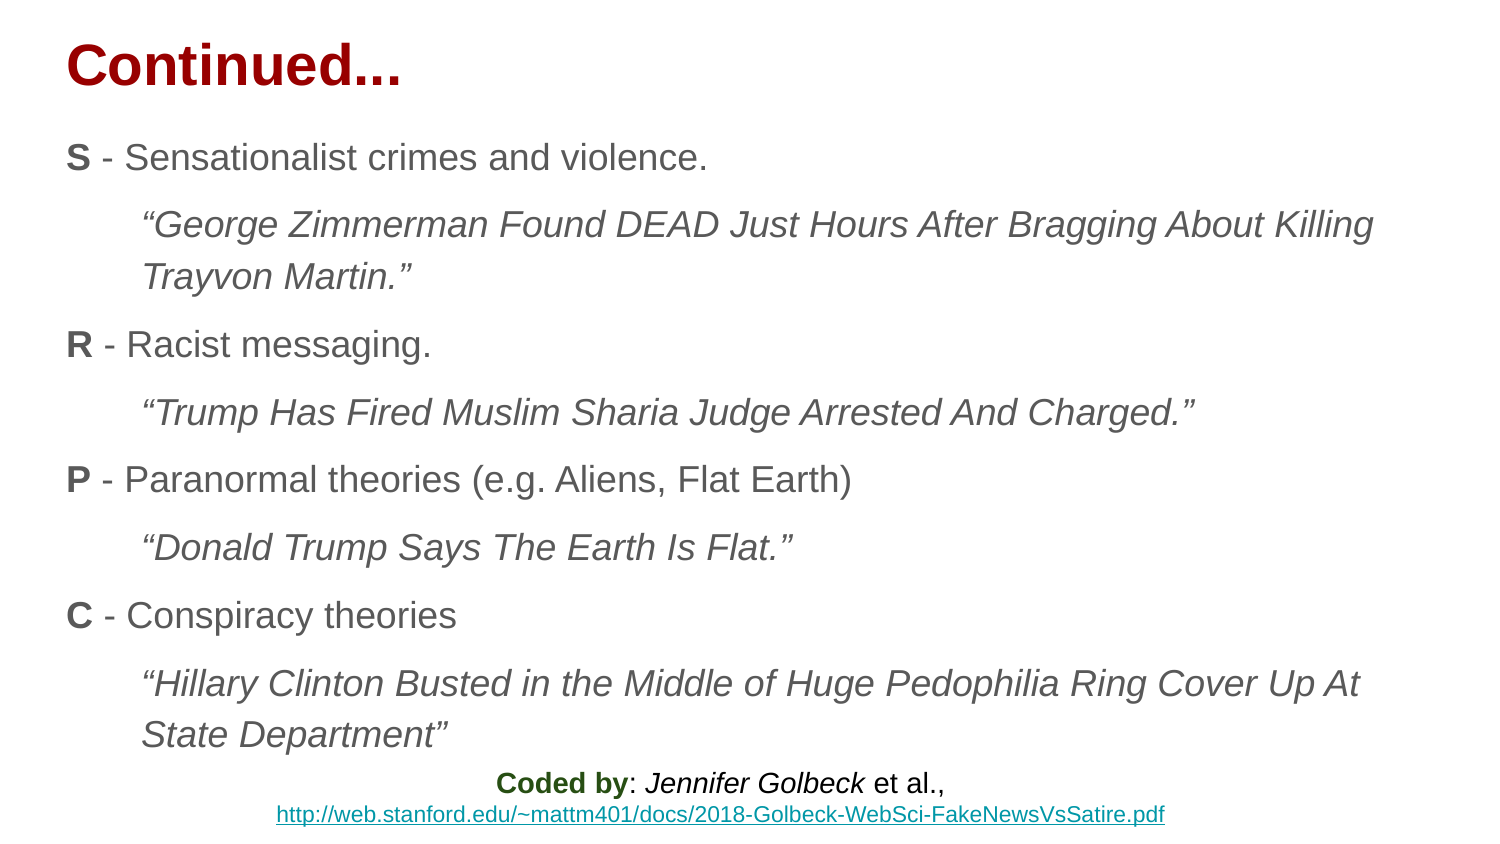

# Continued...
S - Sensationalist crimes and violence.
“George Zimmerman Found DEAD Just Hours After Bragging About Killing Trayvon Martin.”
R - Racist messaging.
“Trump Has Fired Muslim Sharia Judge Arrested And Charged.”
P - Paranormal theories (e.g. Aliens, Flat Earth)
“Donald Trump Says The Earth Is Flat.”
C - Conspiracy theories
“Hillary Clinton Busted in the Middle of Huge Pedophilia Ring Cover Up At State Department”
Coded by: Jennifer Golbeck et al.,
http://web.stanford.edu/~mattm401/docs/2018-Golbeck-WebSci-FakeNewsVsSatire.pdf